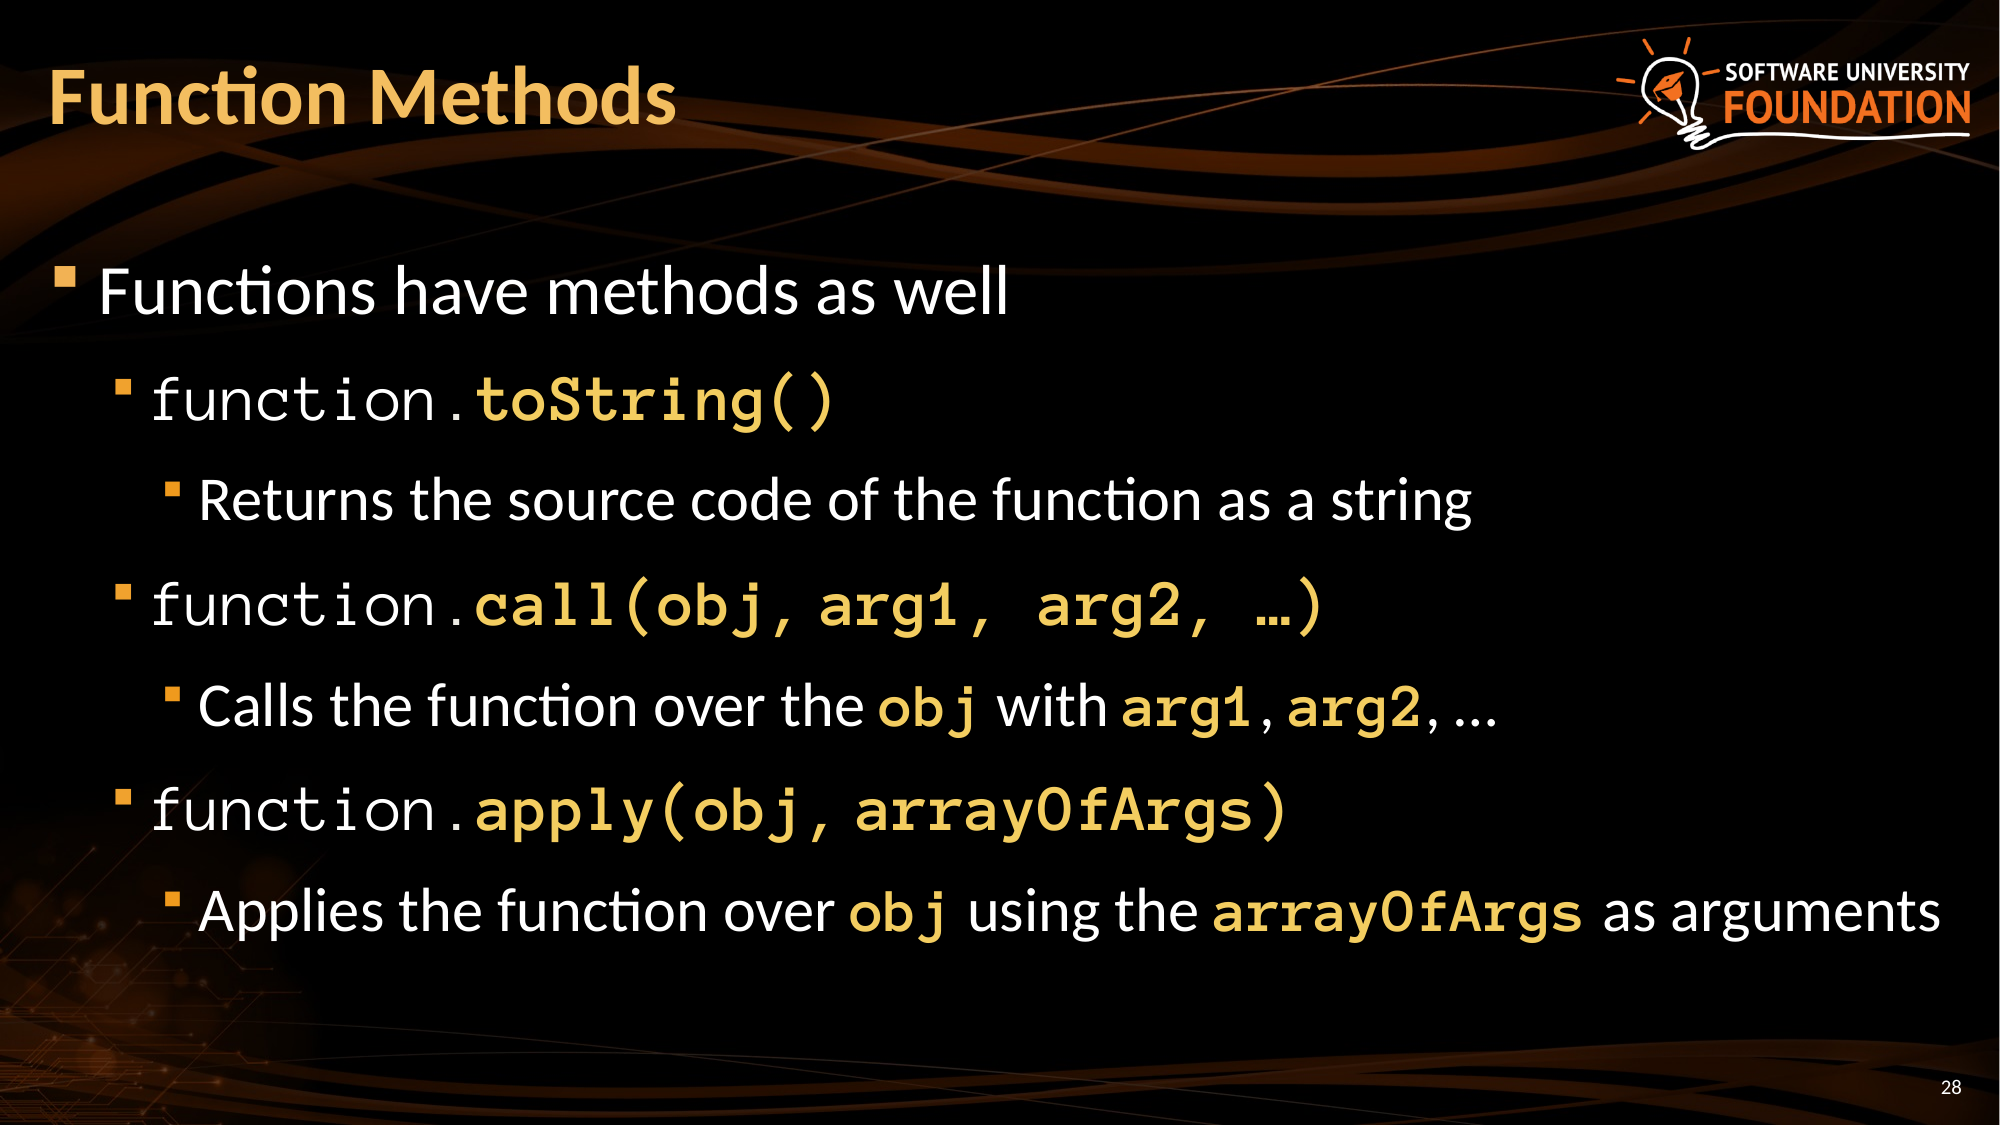

# Function Methods
Functions have methods as well
function.toString()
Returns the source code of the function as a string
function.call(obj, arg1, arg2, …)
Calls the function over the obj with arg1, arg2, …
function.apply(obj, arrayOfArgs)
Applies the function over obj using the arrayOfArgs as arguments
28